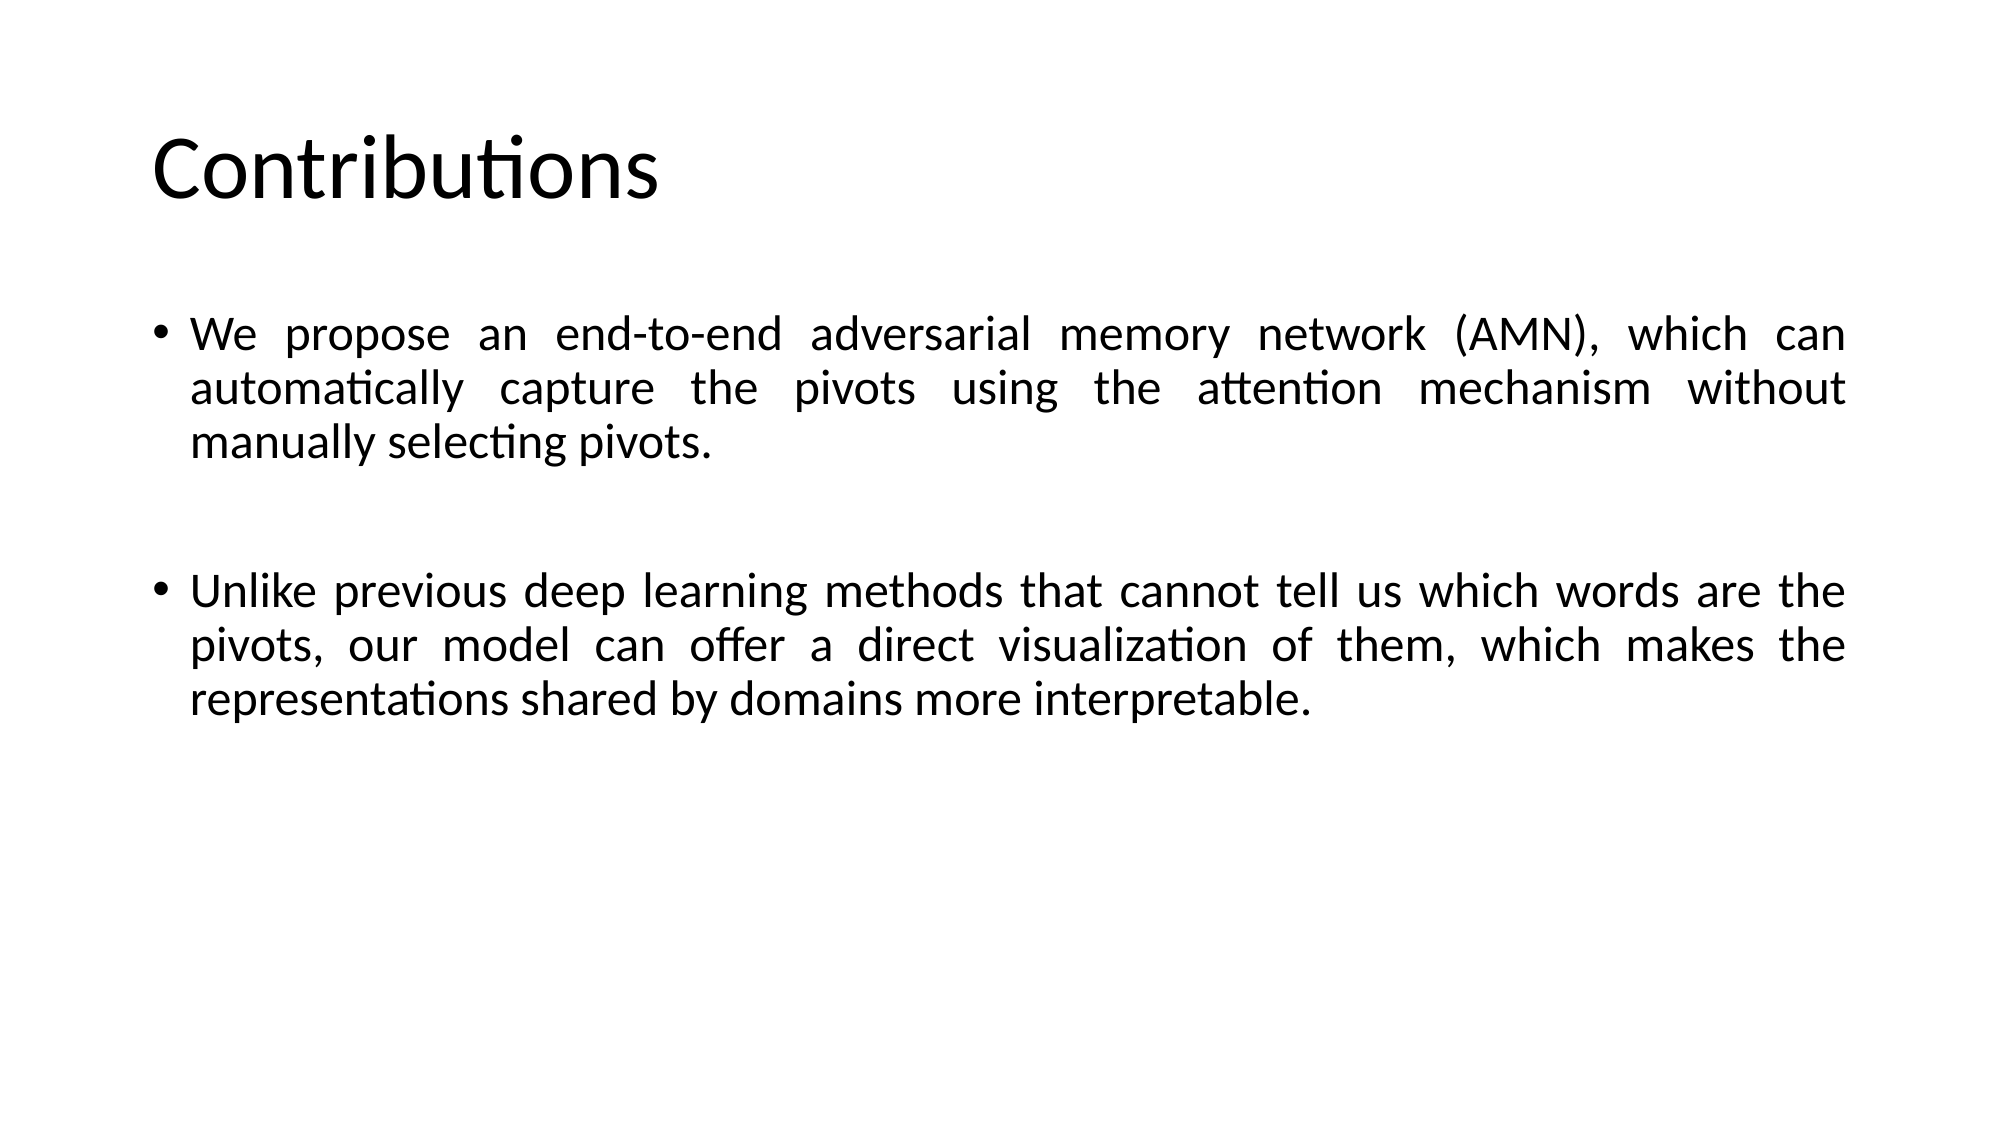

# Contributions
We propose an end-to-end adversarial memory network (AMN), which can automatically capture the pivots using the attention mechanism without manually selecting pivots.

Unlike previous deep learning methods that cannot tell us which words are the pivots, our model can offer a direct visualization of them, which makes the representations shared by domains more interpretable.